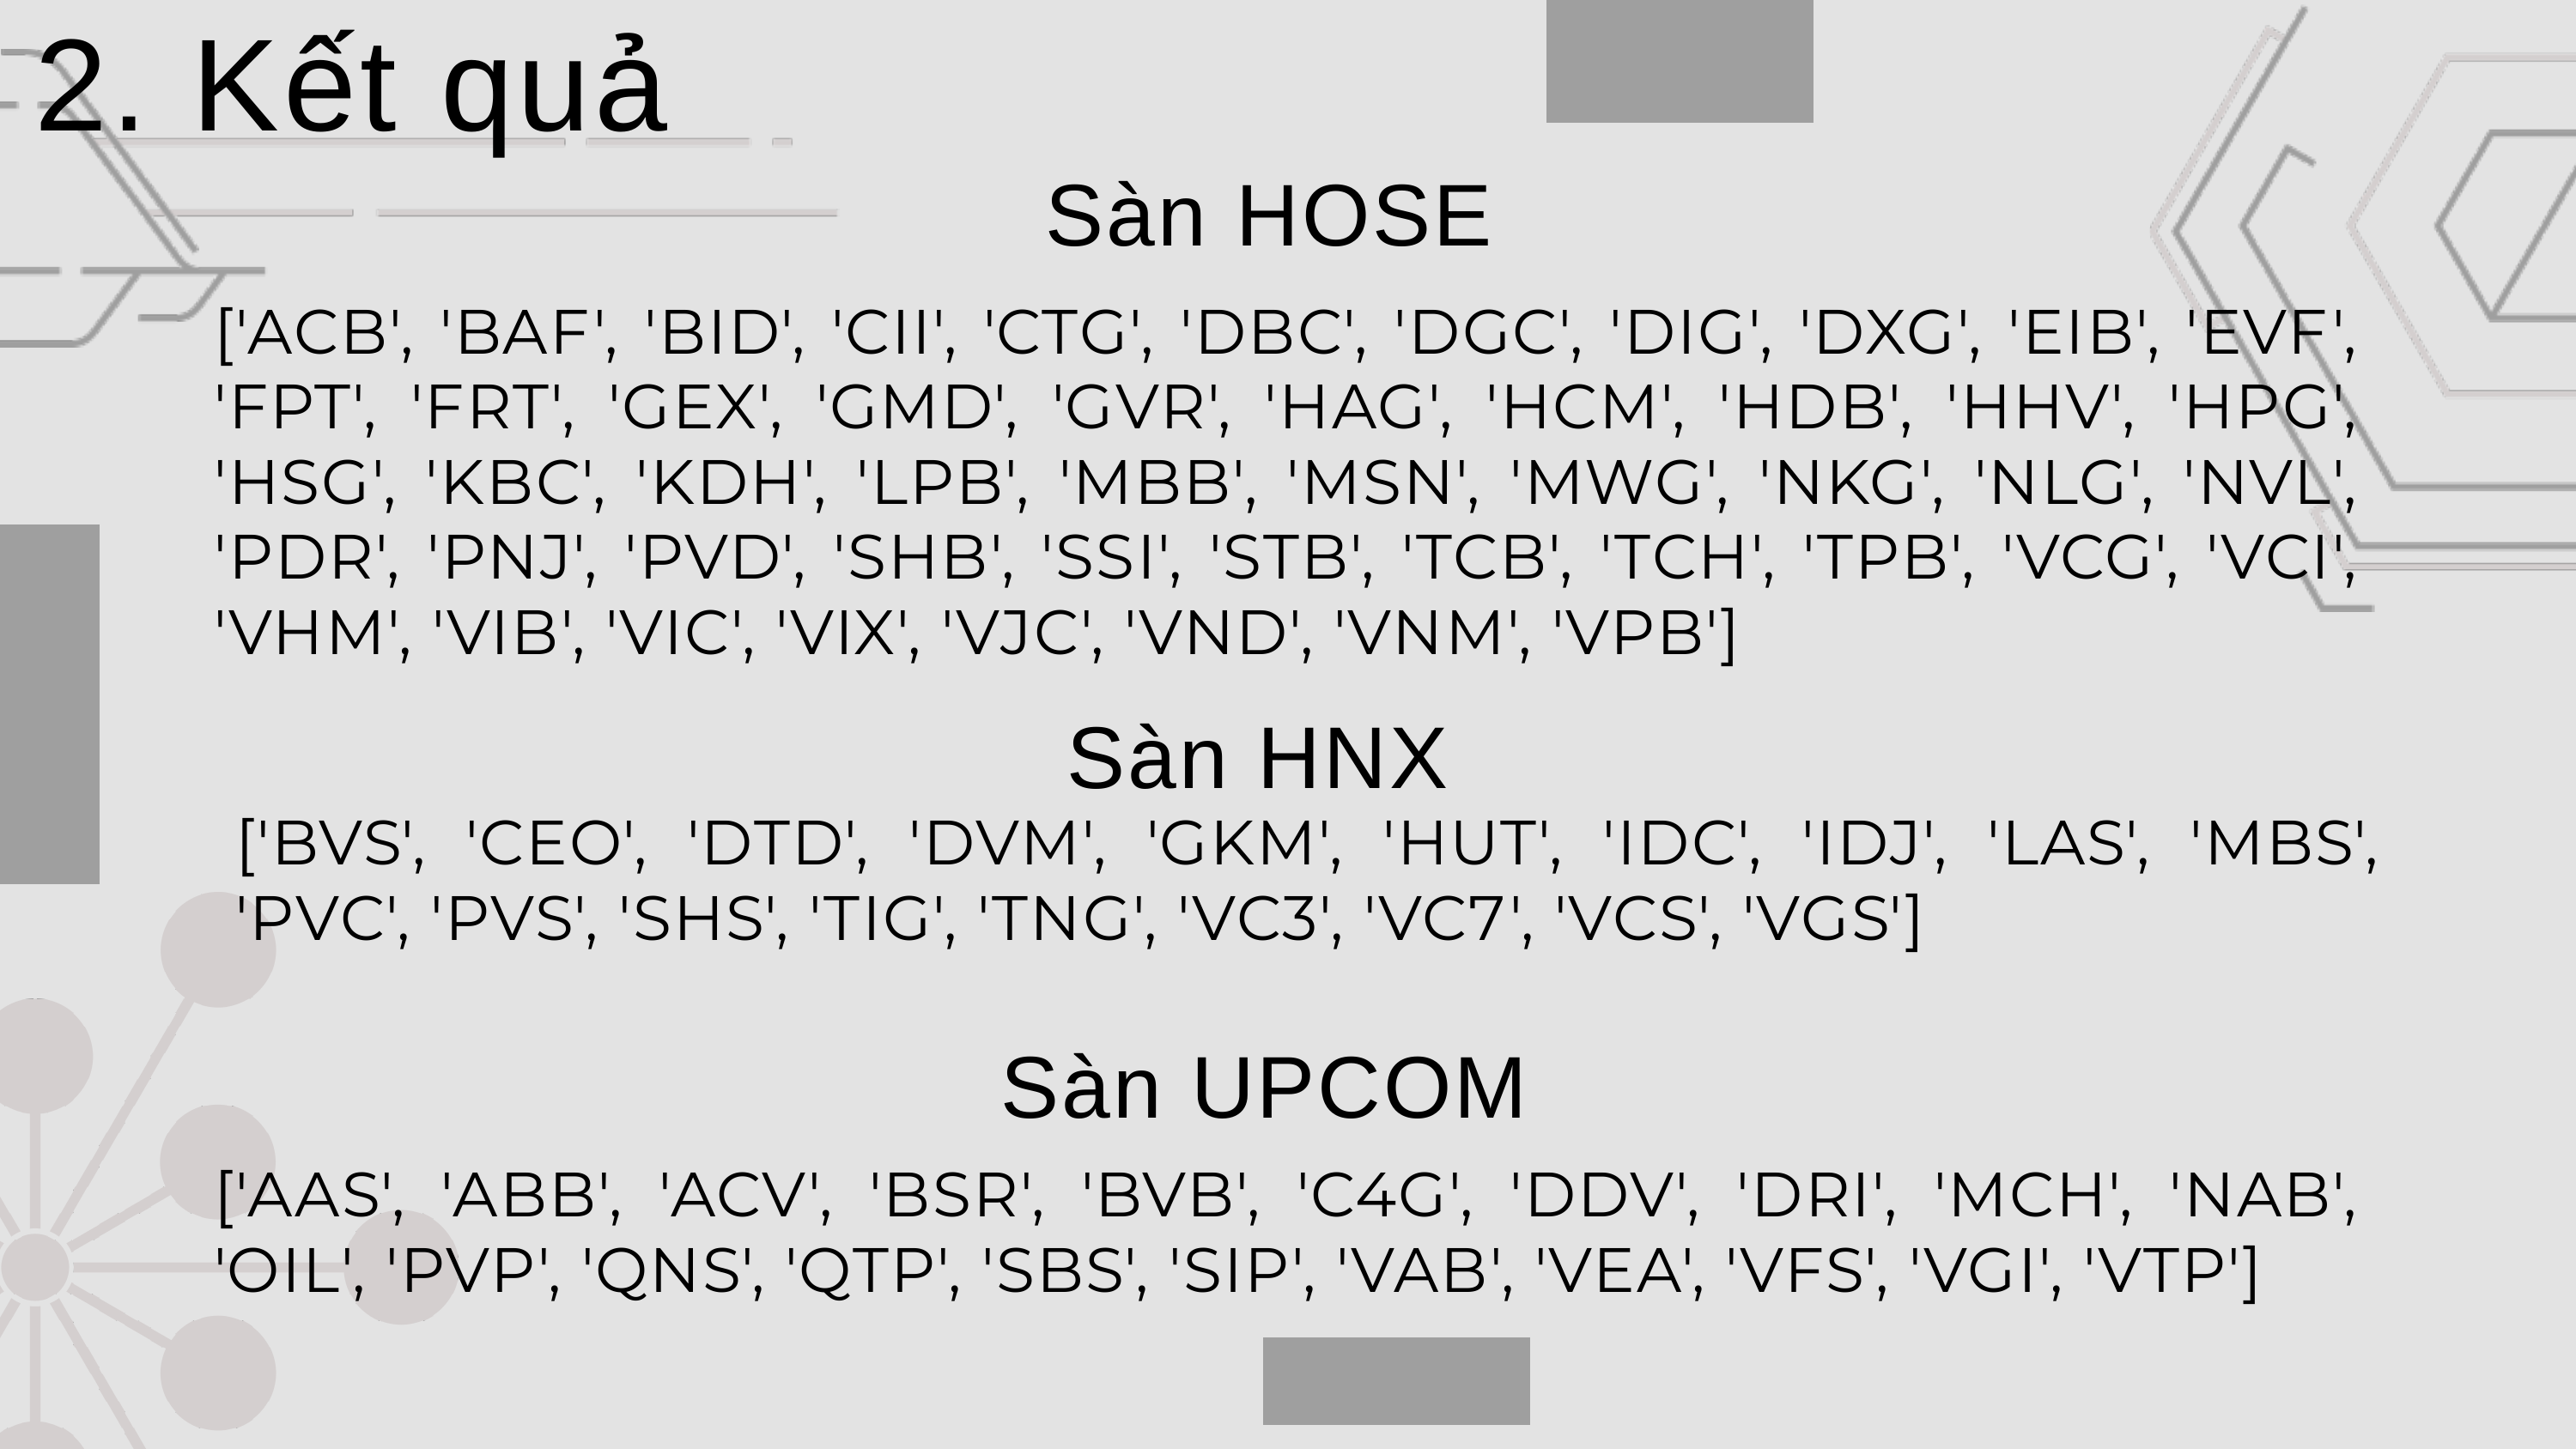

2. Kết quả

Sàn HOSE
['ACB', 'BAF', 'BID', 'CII', 'CTG', 'DBC', 'DGC', 'DIG', 'DXG', 'EIB', 'EVF', 'FPT', 'FRT', 'GEX', 'GMD', 'GVR', 'HAG', 'HCM', 'HDB', 'HHV', 'HPG', 'HSG', 'KBC', 'KDH', 'LPB', 'MBB', 'MSN', 'MWG', 'NKG', 'NLG', 'NVL', 'PDR', 'PNJ', 'PVD', 'SHB', 'SSI', 'STB', 'TCB', 'TCH', 'TPB', 'VCG', 'VCI', 'VHM', 'VIB', 'VIC', 'VIX', 'VJC', 'VND', 'VNM', 'VPB']

Sàn HNX
['BVS', 'CEO', 'DTD', 'DVM', 'GKM', 'HUT', 'IDC', 'IDJ', 'LAS', 'MBS', 'PVC', 'PVS', 'SHS', 'TIG', 'TNG', 'VC3', 'VC7', 'VCS', 'VGS']

Sàn UPCOM
['AAS', 'ABB', 'ACV', 'BSR', 'BVB', 'C4G', 'DDV', 'DRI', 'MCH', 'NAB', 'OIL', 'PVP', 'QNS', 'QTP', 'SBS', 'SIP', 'VAB', 'VEA', 'VFS', 'VGI', 'VTP']